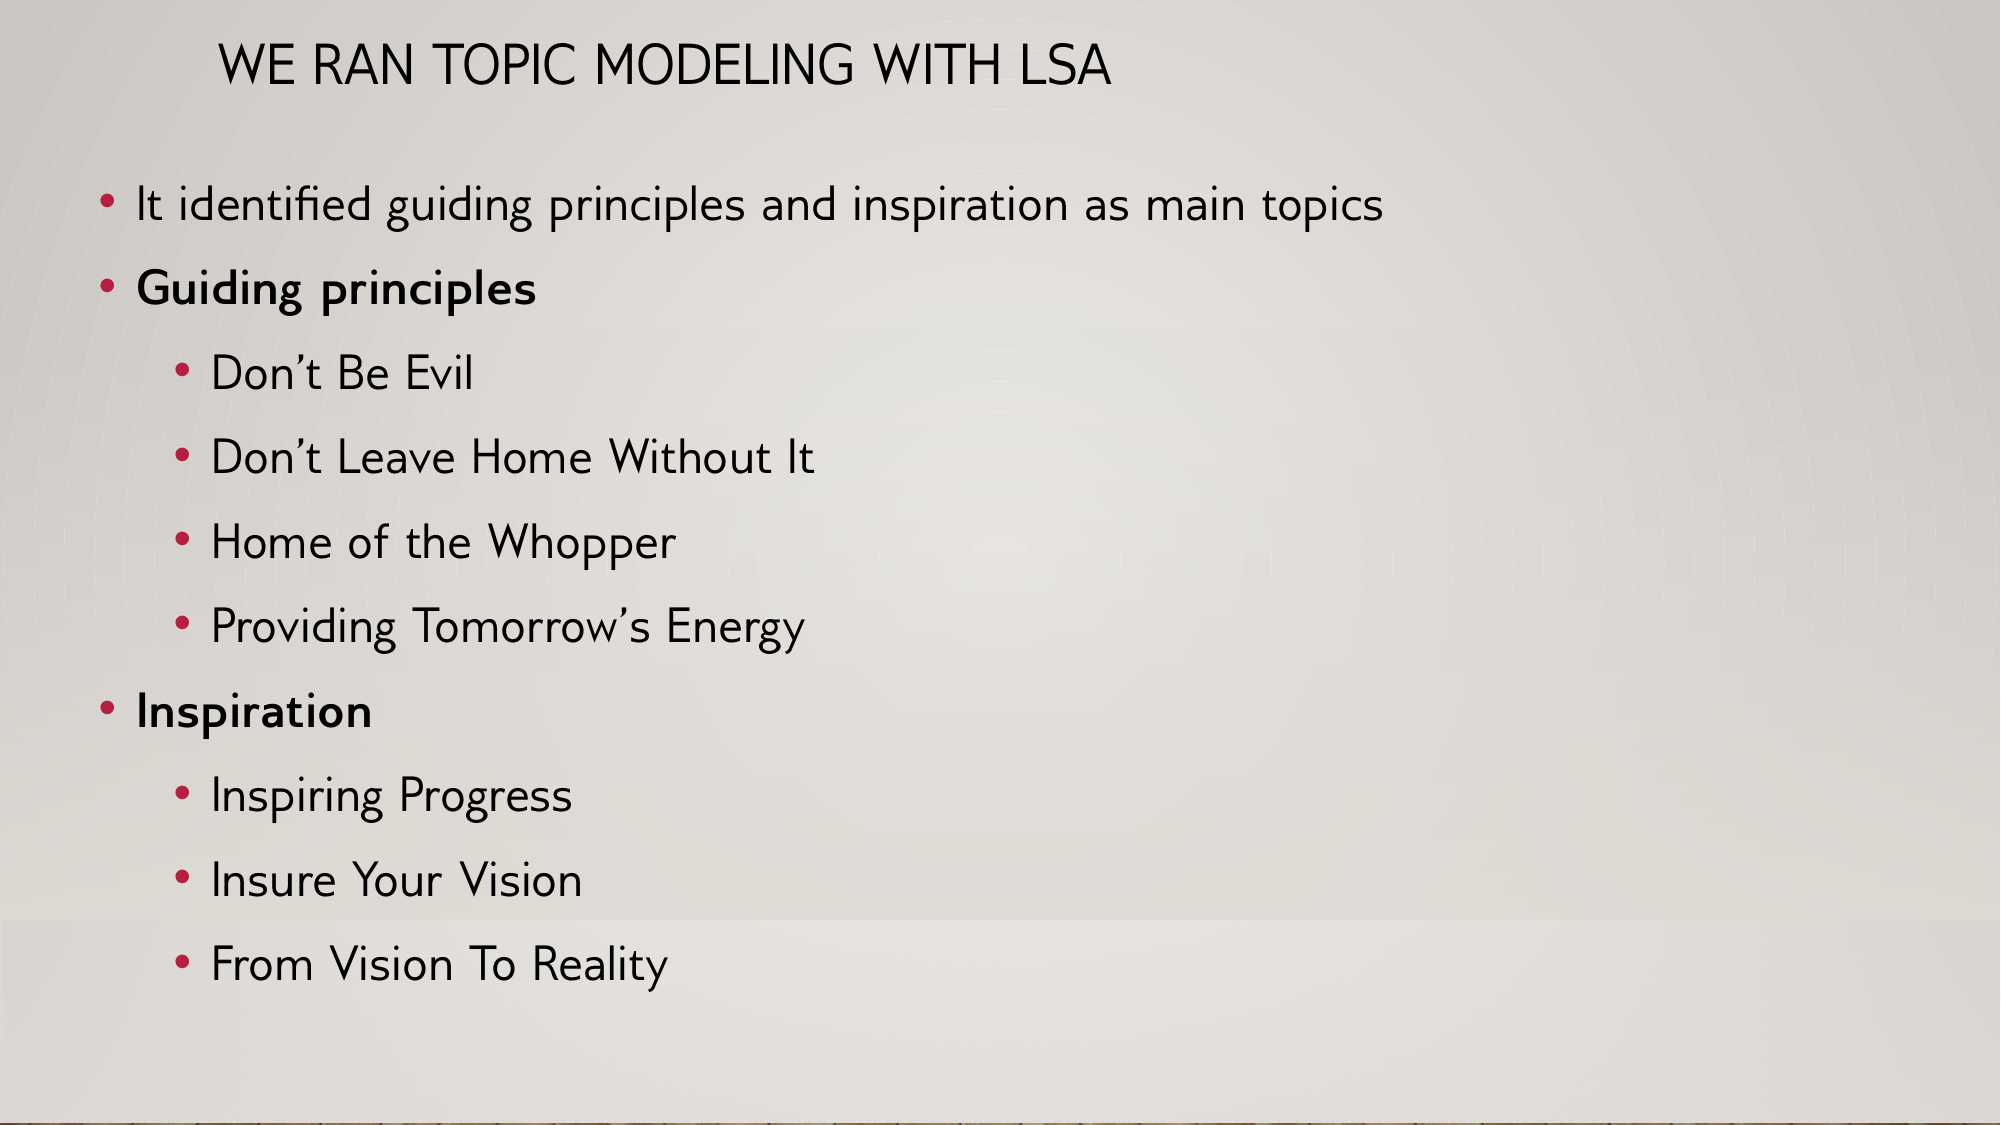

WE RAN TOPIC MODELING with LSA
It identified guiding principles and inspiration as main topics
Guiding principles
Don’t Be Evil
Don’t Leave Home Without It
Home of the Whopper
Providing Tomorrow’s Energy
Inspiration
Inspiring Progress
Insure Your Vision
From Vision To Reality